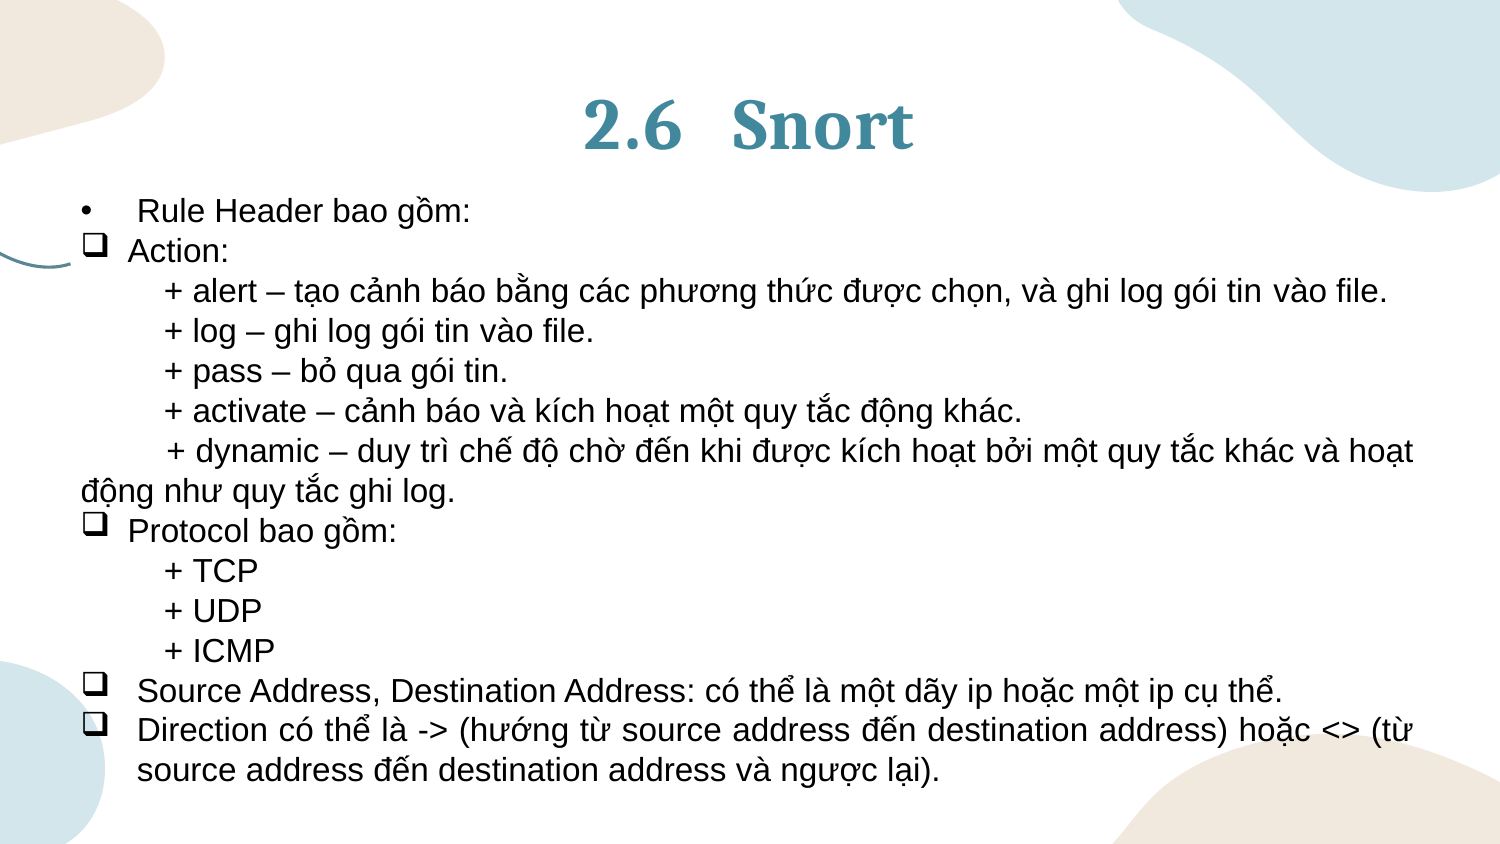

# 2.6	Snort
Rule Header bao gồm:
Action:
         + alert – tạo cảnh báo bằng các phương thức được chọn, và ghi log gói tin vào file.
         + log – ghi log gói tin vào file.
         + pass – bỏ qua gói tin.
         + activate – cảnh báo và kích hoạt một quy tắc động khác.
         + dynamic – duy trì chế độ chờ đến khi được kích hoạt bởi một quy tắc khác và hoạt động như quy tắc ghi log.
Protocol bao gồm:
         + TCP
         + UDP
         + ICMP
Source Address, Destination Address: có thể là một dãy ip hoặc một ip cụ thể.
Direction có thể là -> (hướng từ source address đến destination address) hoặc <> (từ source address đến destination address và ngược lại).